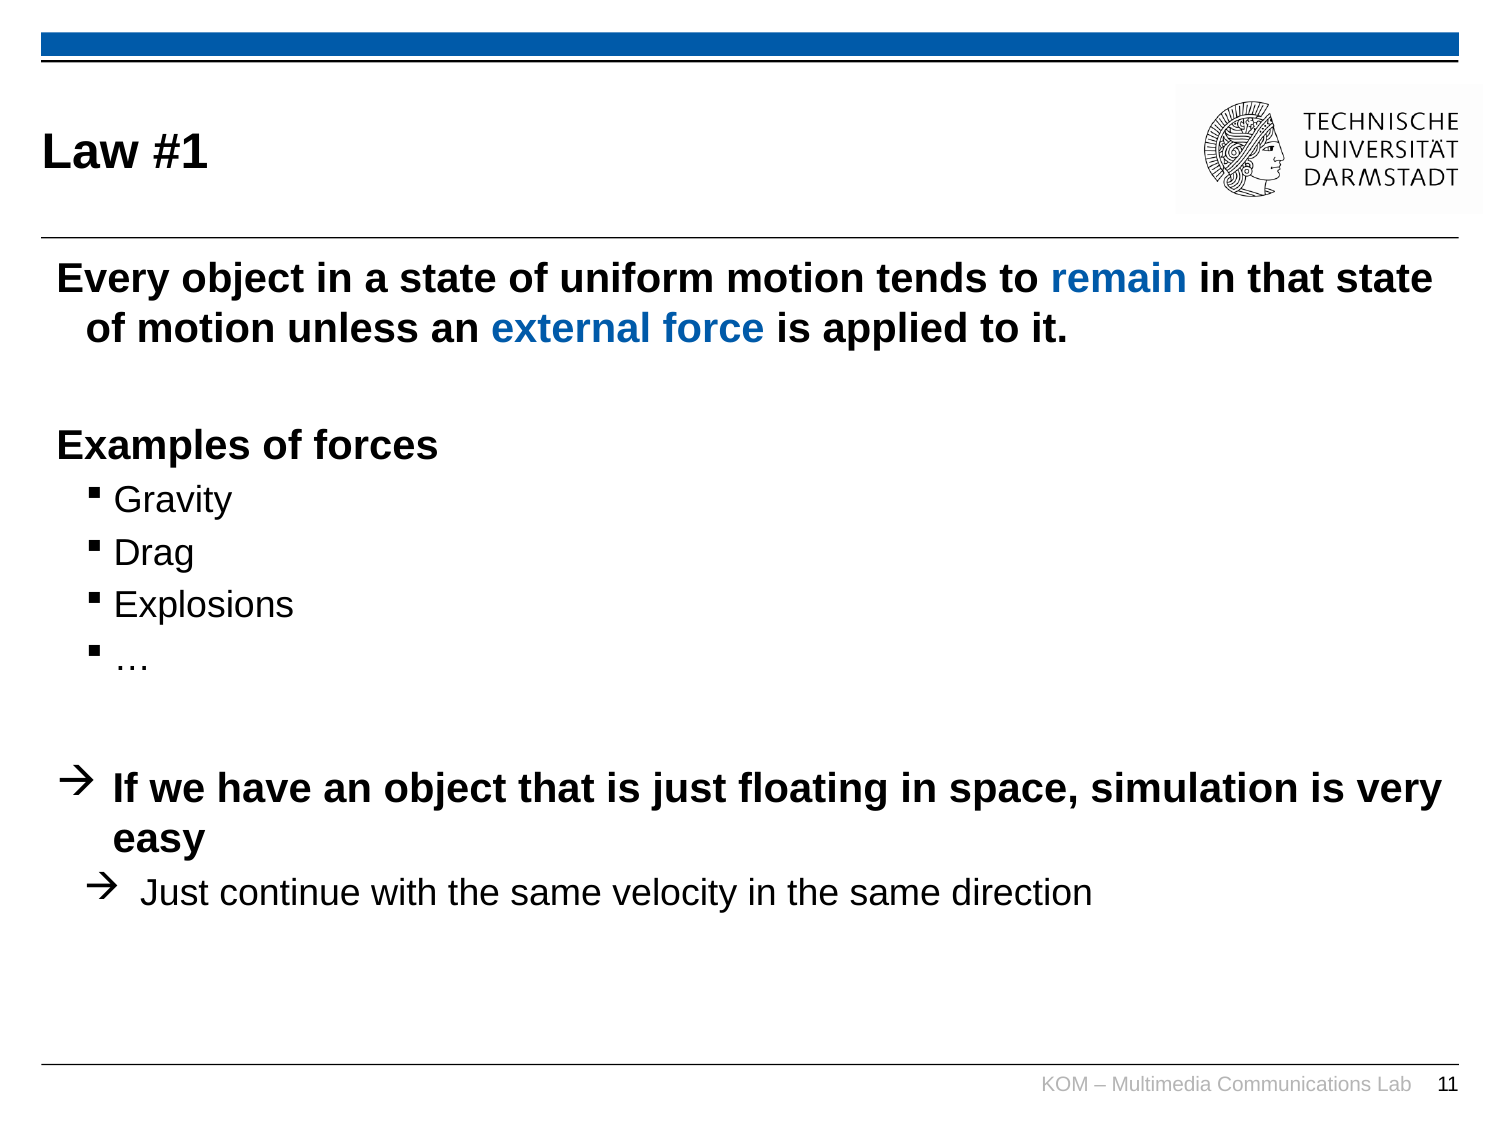

# Law #1
Every object in a state of uniform motion tends to remain in that state of motion unless an external force is applied to it.

Examples of forces
Gravity
Drag
Explosions
…

If we have an object that is just floating in space, simulation is very easy
Just continue with the same velocity in the same direction